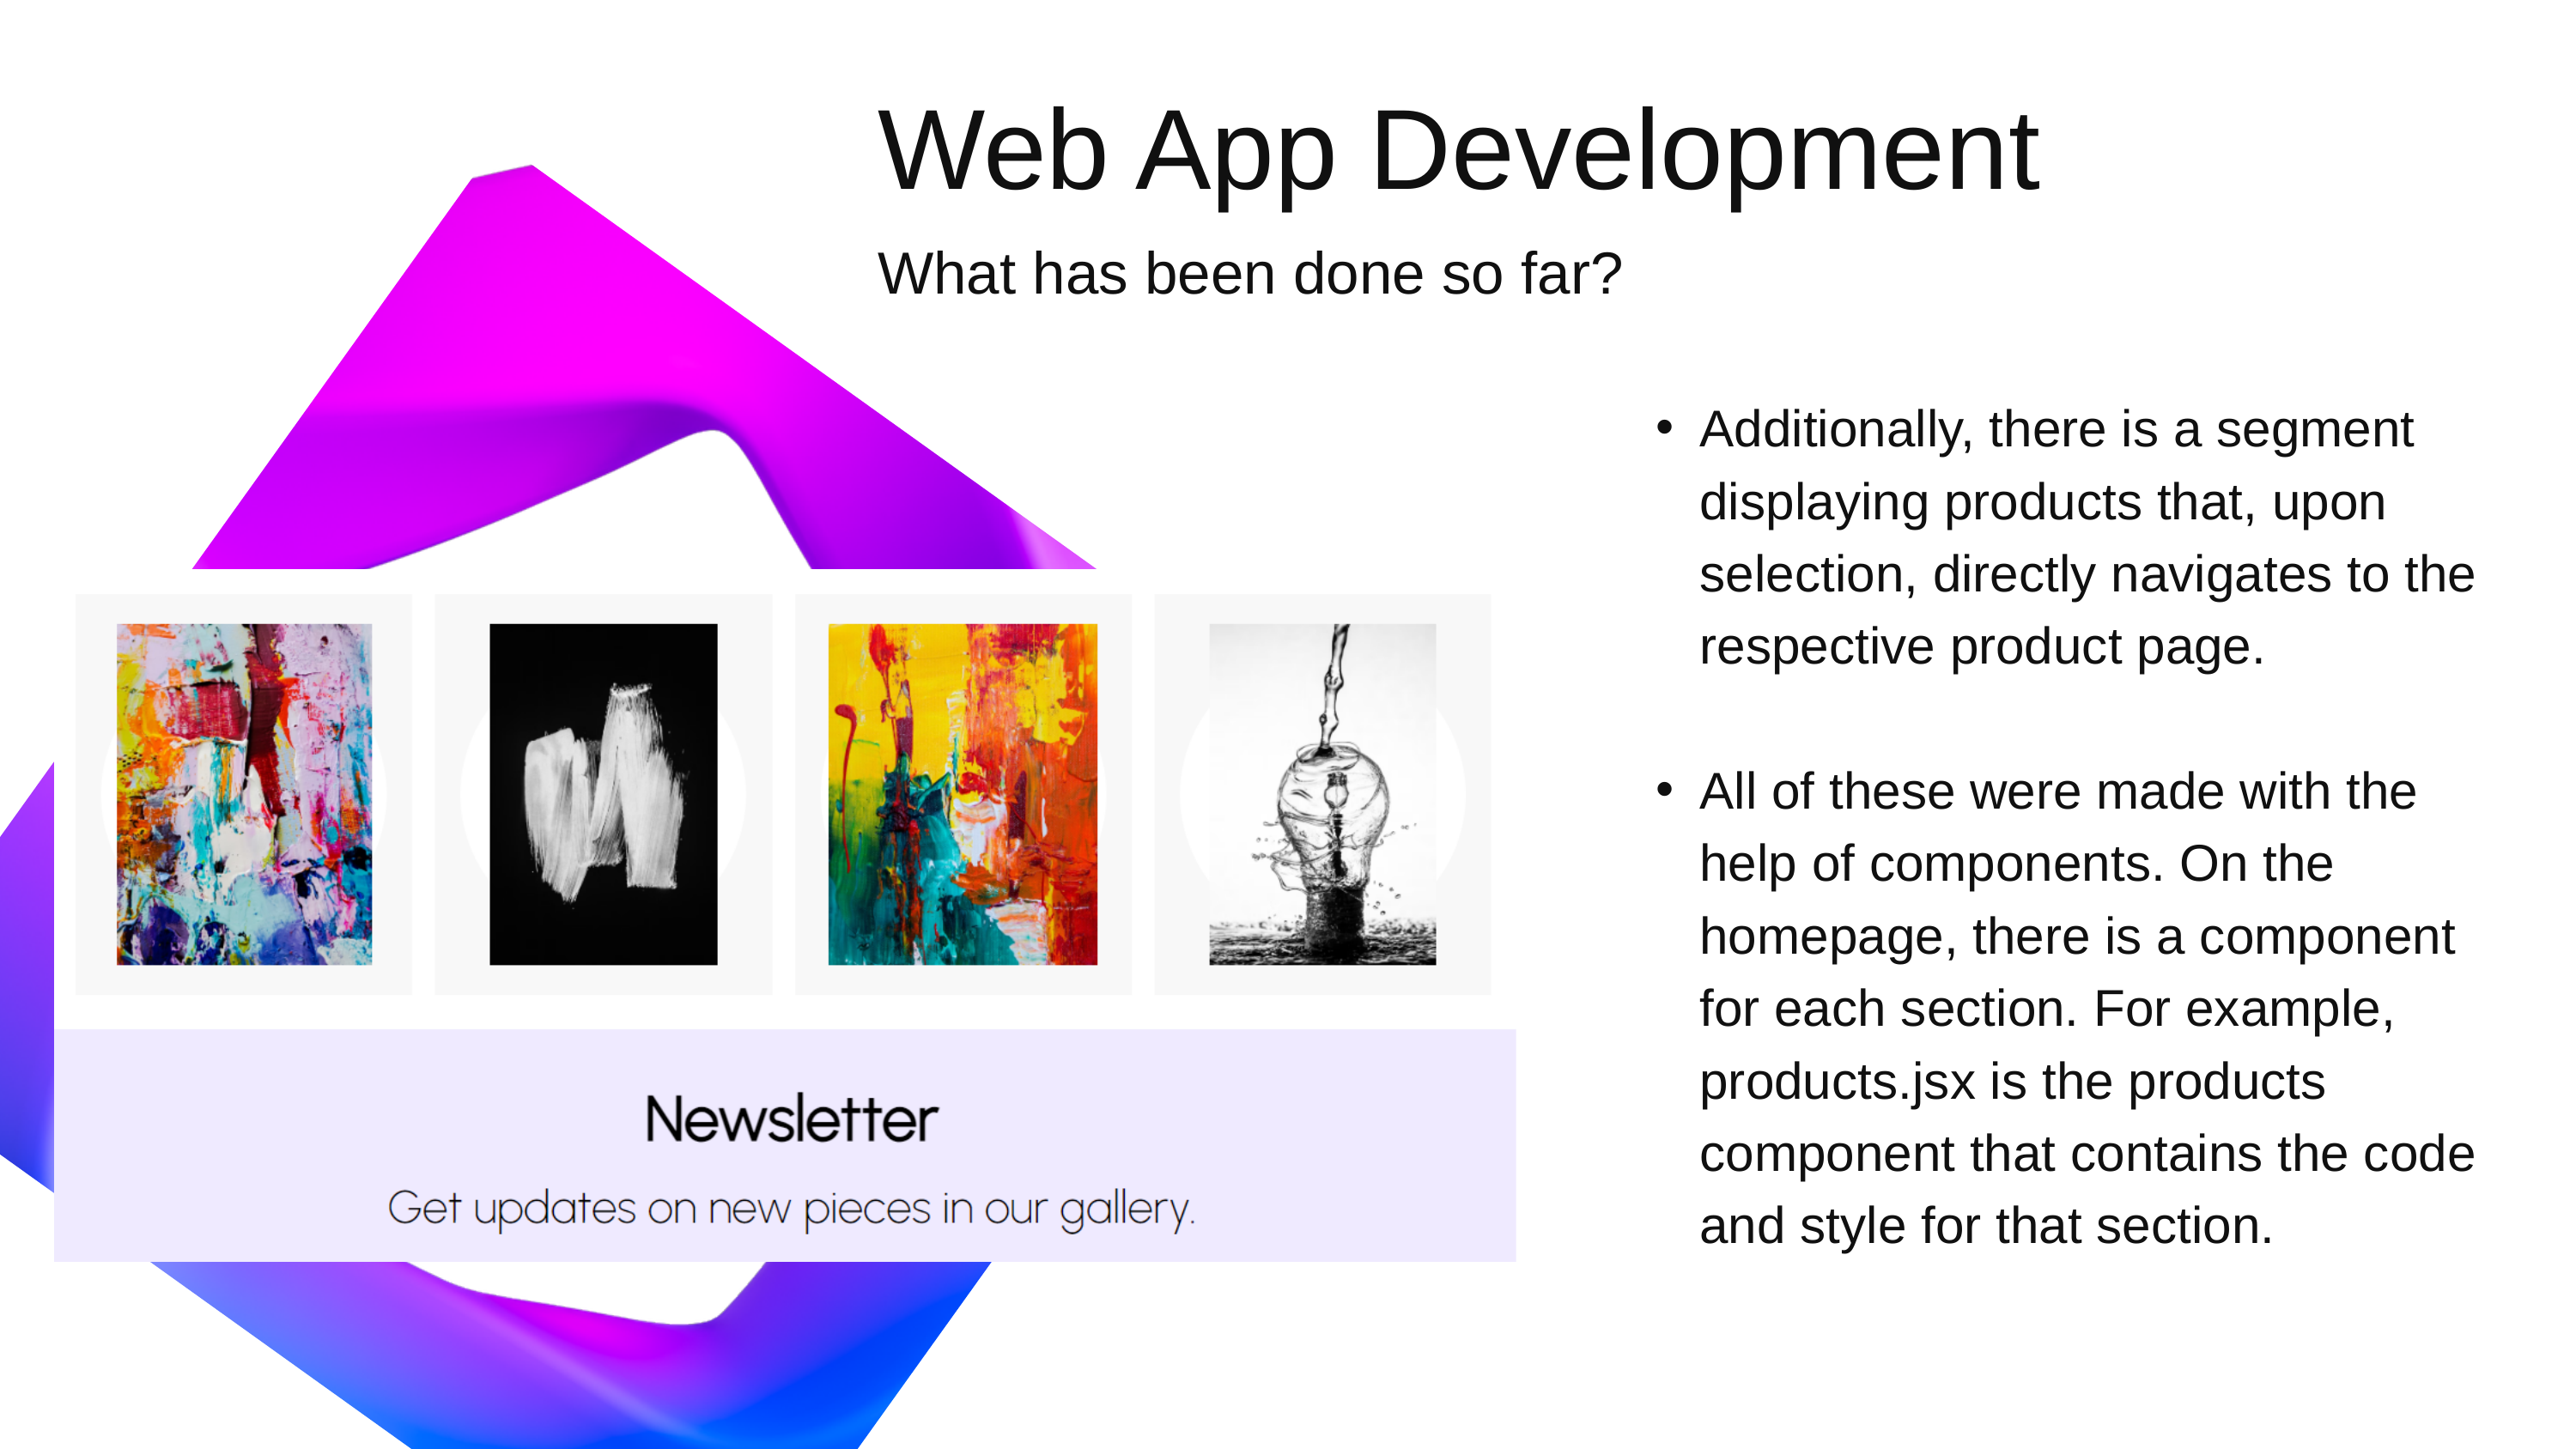

Web App Development
What has been done so far?

Additionally, there is a segment displaying products that, upon selection, directly navigates to the respective product page.

All of these were made with the help of components. On the homepage, there is a component for each section. For example, products.jsx is the products component that contains the code and style for that section.